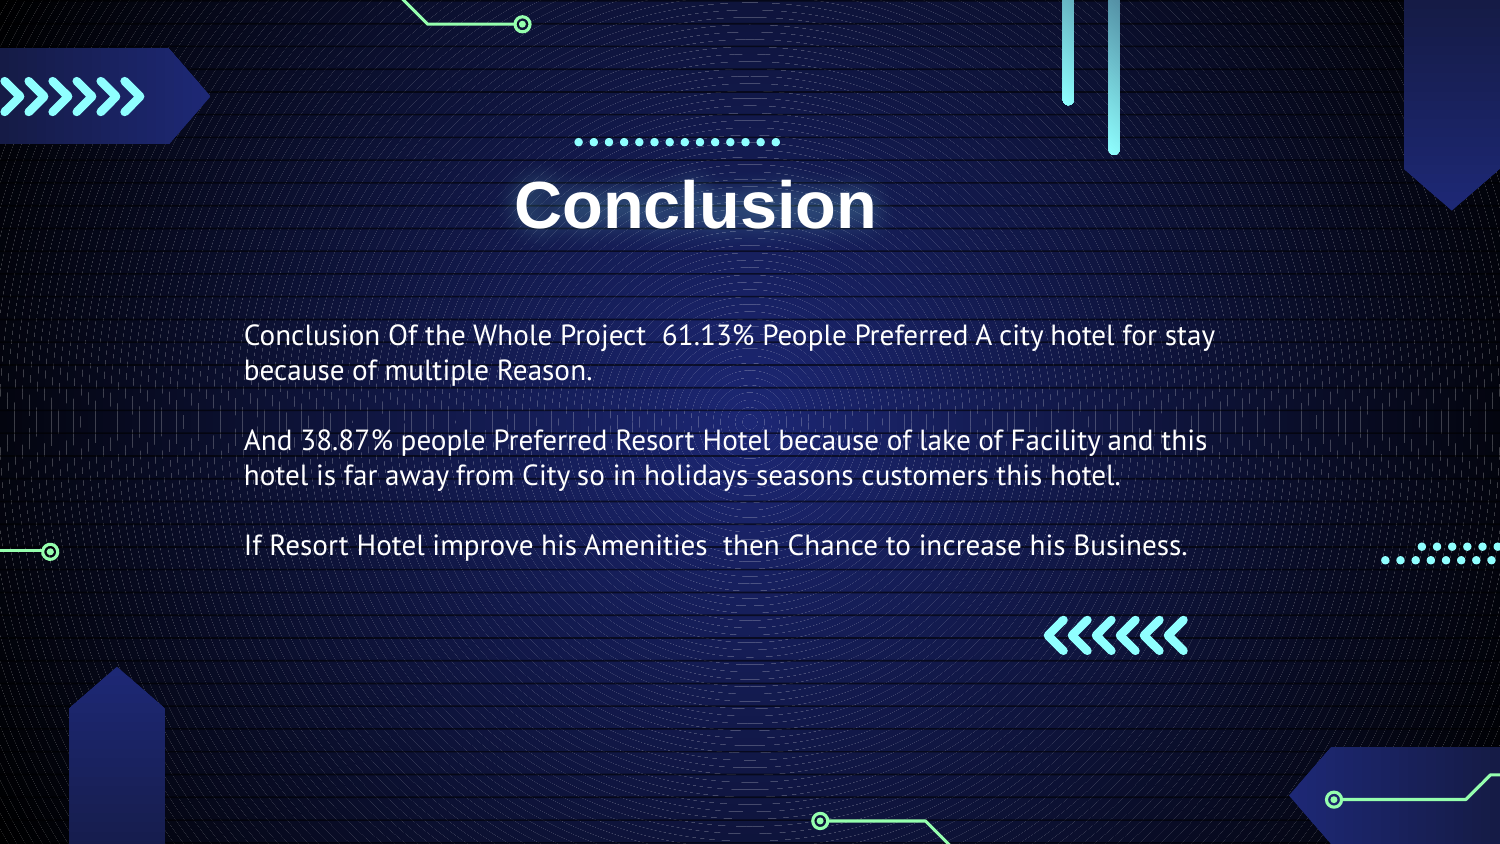

# Conclusion
Conclusion Of the Whole Project  61.13% People Preferred A city hotel for stay because of multiple Reason.

And 38.87% people Preferred Resort Hotel because of lake of Facility and this hotel is far away from City so in holidays seasons customers this hotel.

If Resort Hotel improve his Amenities  then Chance to increase his Business.